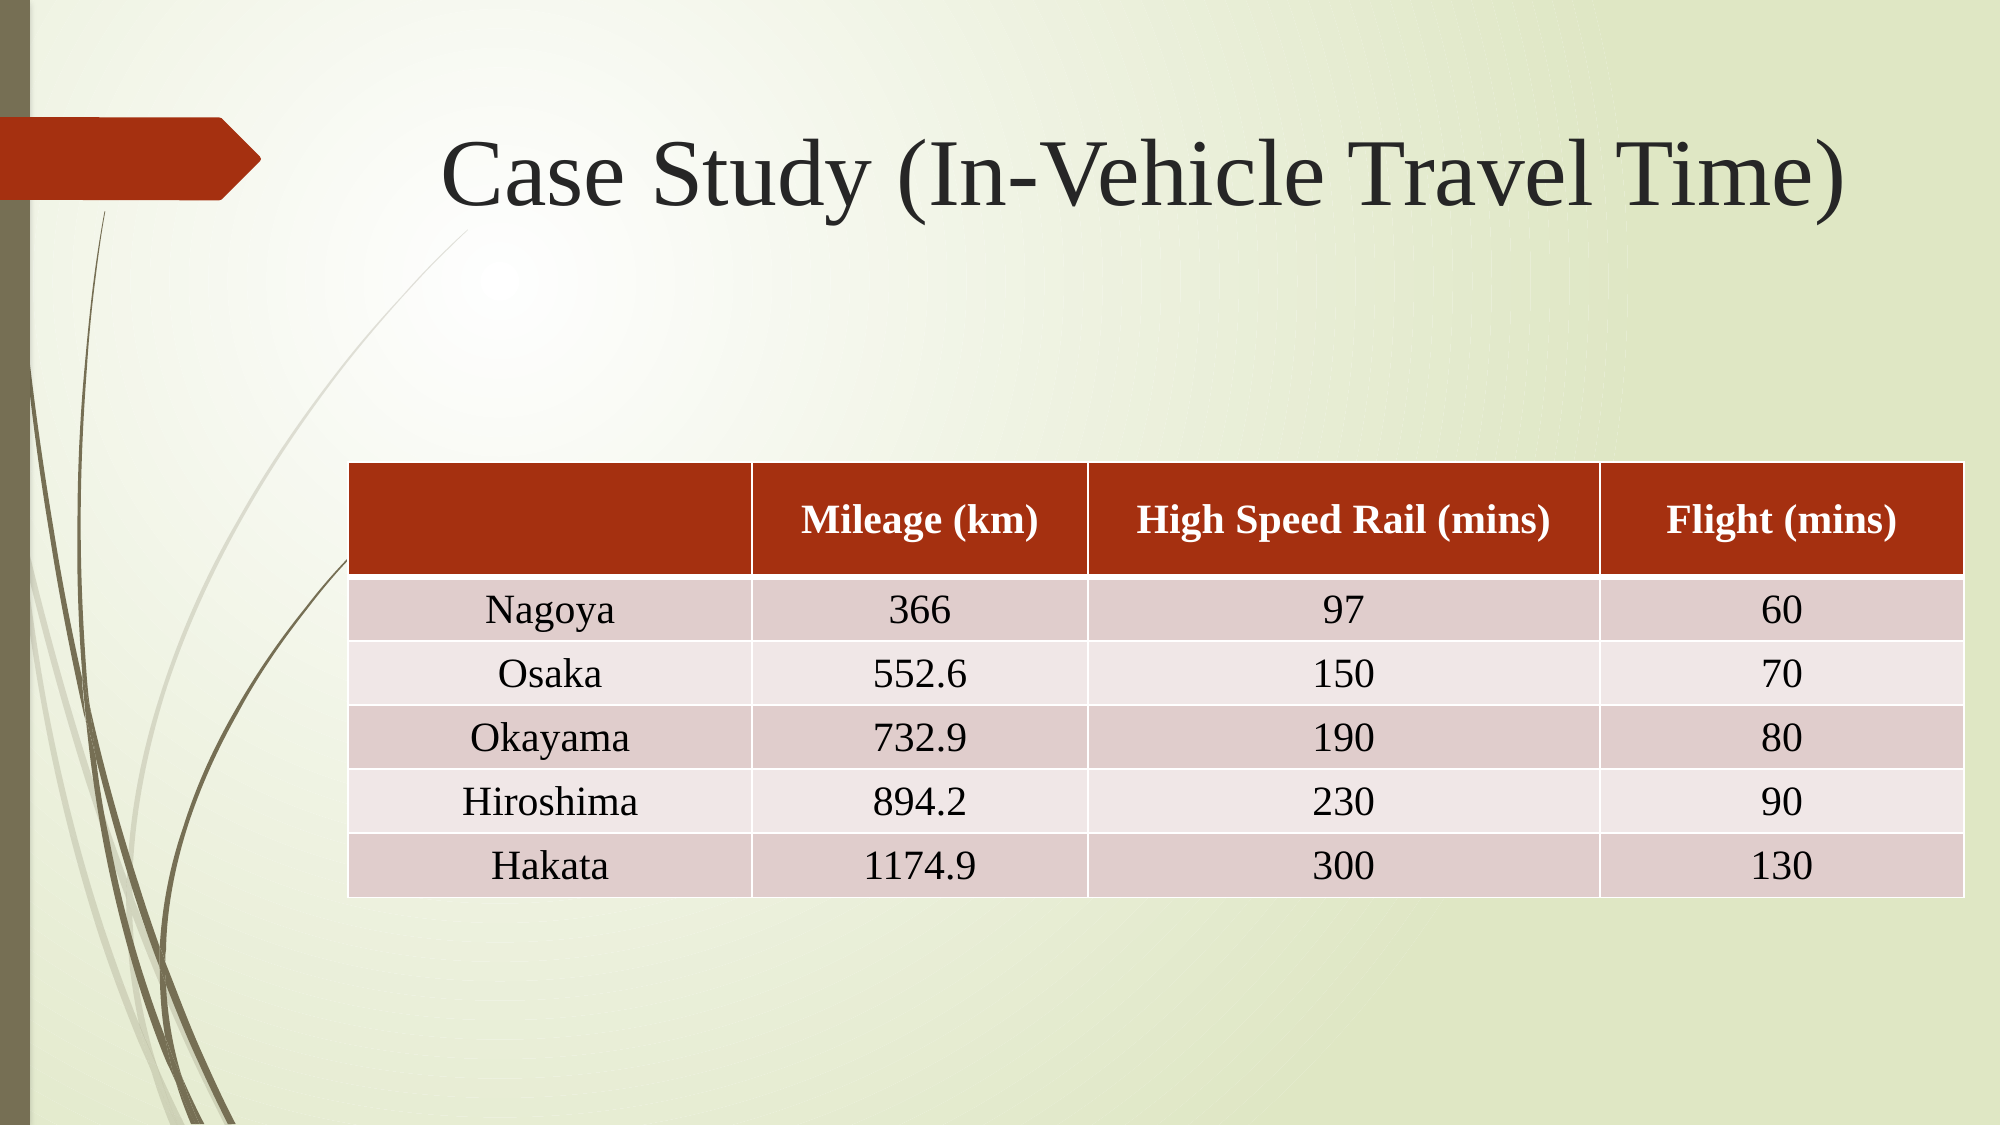

# Case Study (In-Vehicle Travel Time)
|  | Mileage (km) | High Speed Rail (mins) | Flight (mins) |
| --- | --- | --- | --- |
| Nagoya | 366 | 97 | 60 |
| Osaka | 552.6 | 150 | 70 |
| Okayama | 732.9 | 190 | 80 |
| Hiroshima | 894.2 | 230 | 90 |
| Hakata | 1174.9 | 300 | 130 |